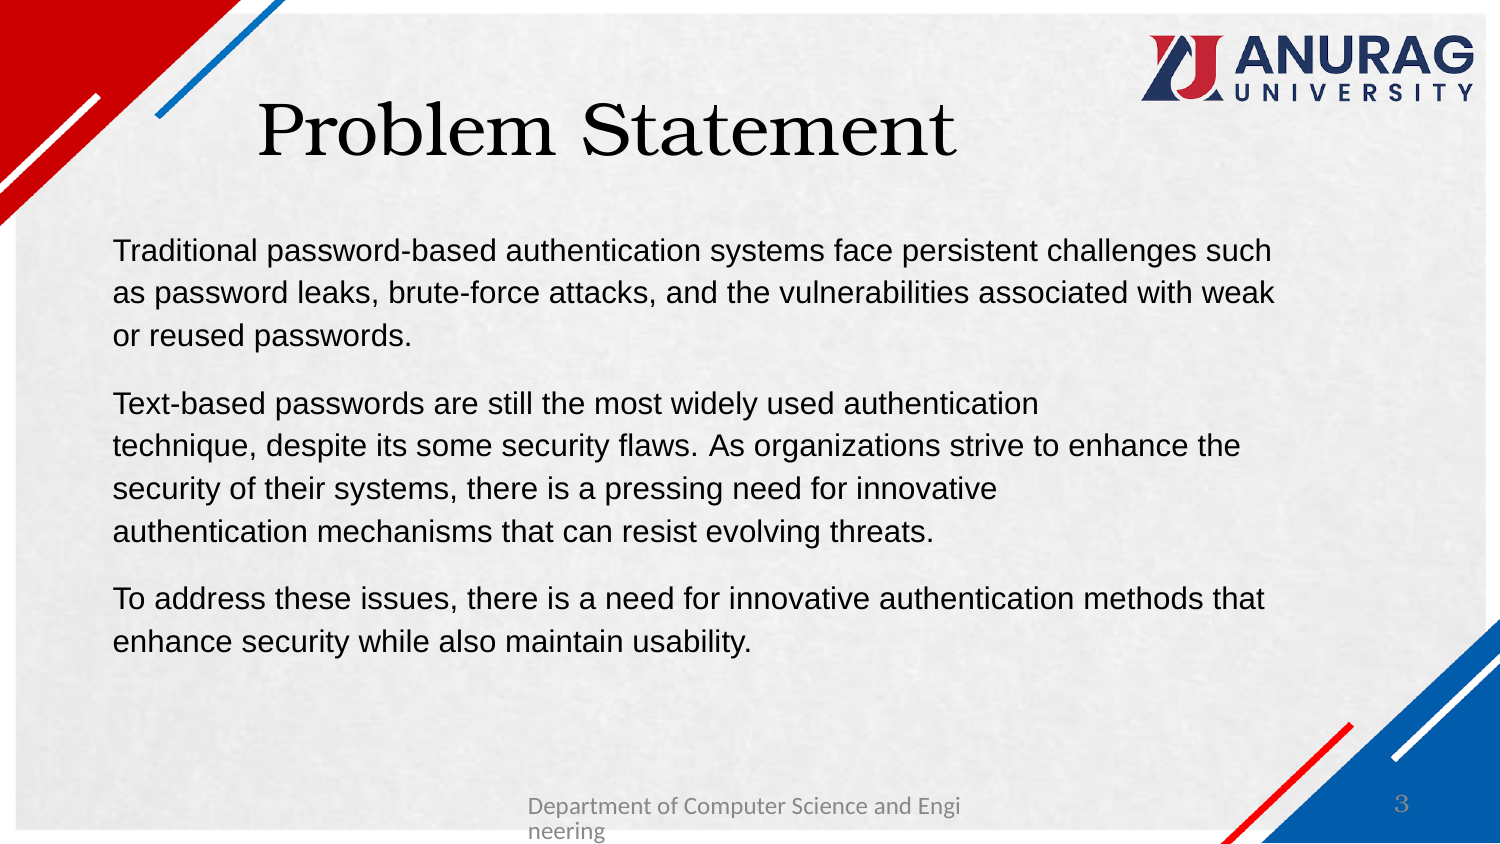

# Problem Statement
Traditional password-based authentication systems face persistent challenges such as password leaks, brute-force attacks, and the vulnerabilities associated with weak or reused passwords.
Text-based passwords are still the most widely used authentication technique, despite its some security flaws. As organizations strive to enhance the security of their systems, there is a pressing need for innovative authentication mechanisms that can resist evolving threats.
To address these issues, there is a need for innovative authentication methods that enhance security while also maintain usability.

Department of Computer Science and Engineering
3